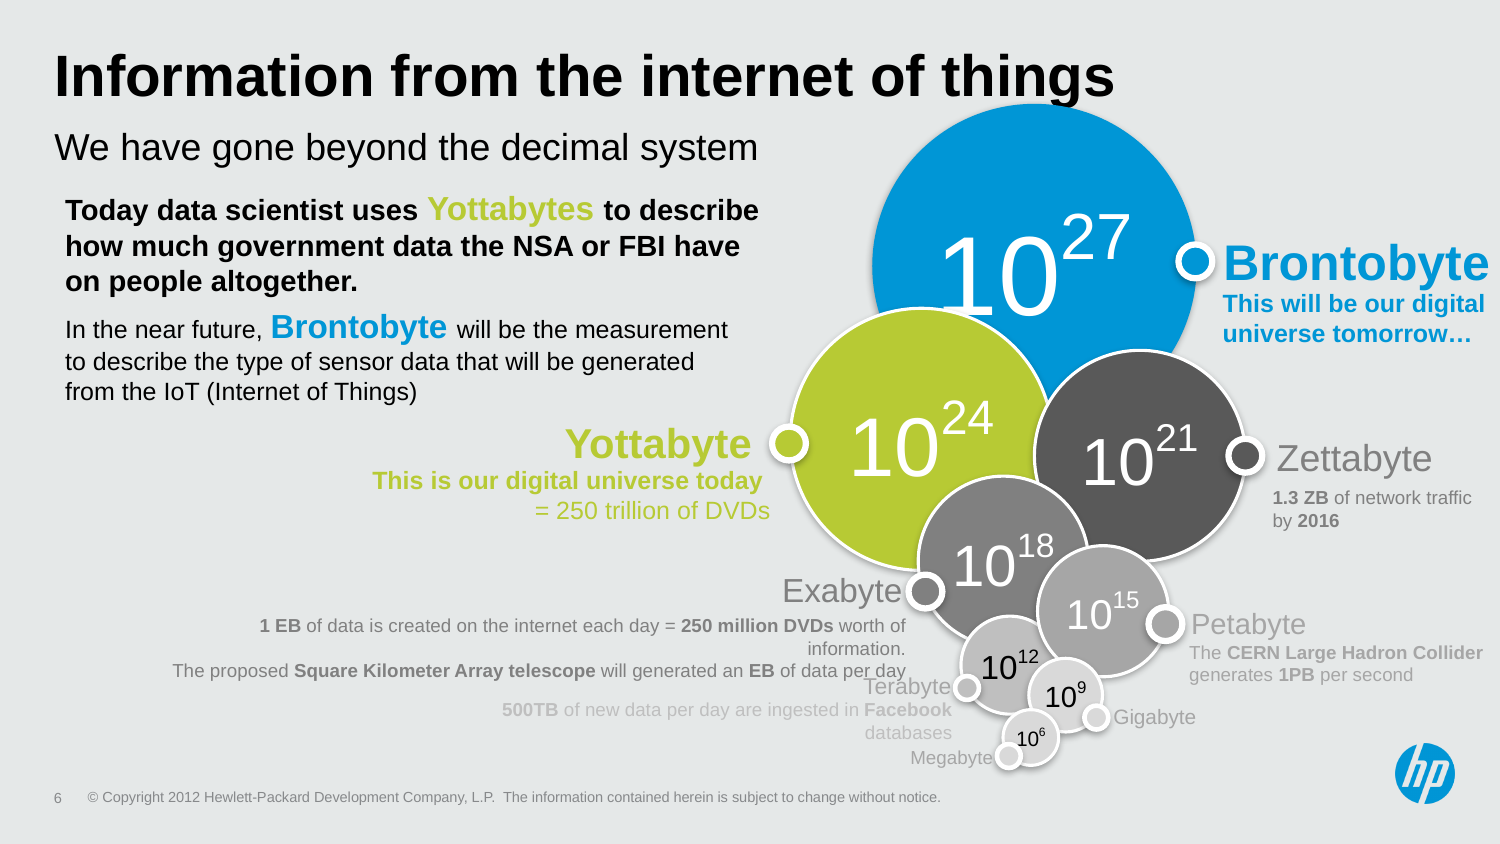

# Information from the internet of things
1027
Brontobyte

This will be our digital
universe tomorrow…
We have gone beyond the decimal system
Today data scientist uses Yottabytes to describe how much government data the NSA or FBI have on people altogether.
In the near future, Brontobyte will be the measurement
to describe the type of sensor data that will be generated
from the IoT (Internet of Things)
1024
Yottabyte

This is our digital universe today
= 250 trillion of DVDs
1021
Zettabyte

1.3 ZB of network traffic
by 2016
1018
Exabyte

1 EB of data is created on the internet each day = 250 million DVDs worth of information.
The proposed Square Kilometer Array telescope will generated an EB of data per day

1015
Petabyte

The CERN Large Hadron Collider
generates 1PB per second
1012
Terabyte

500TB of new data per day are ingested in Facebook databases
109
Gigabyte

106
Megabyte